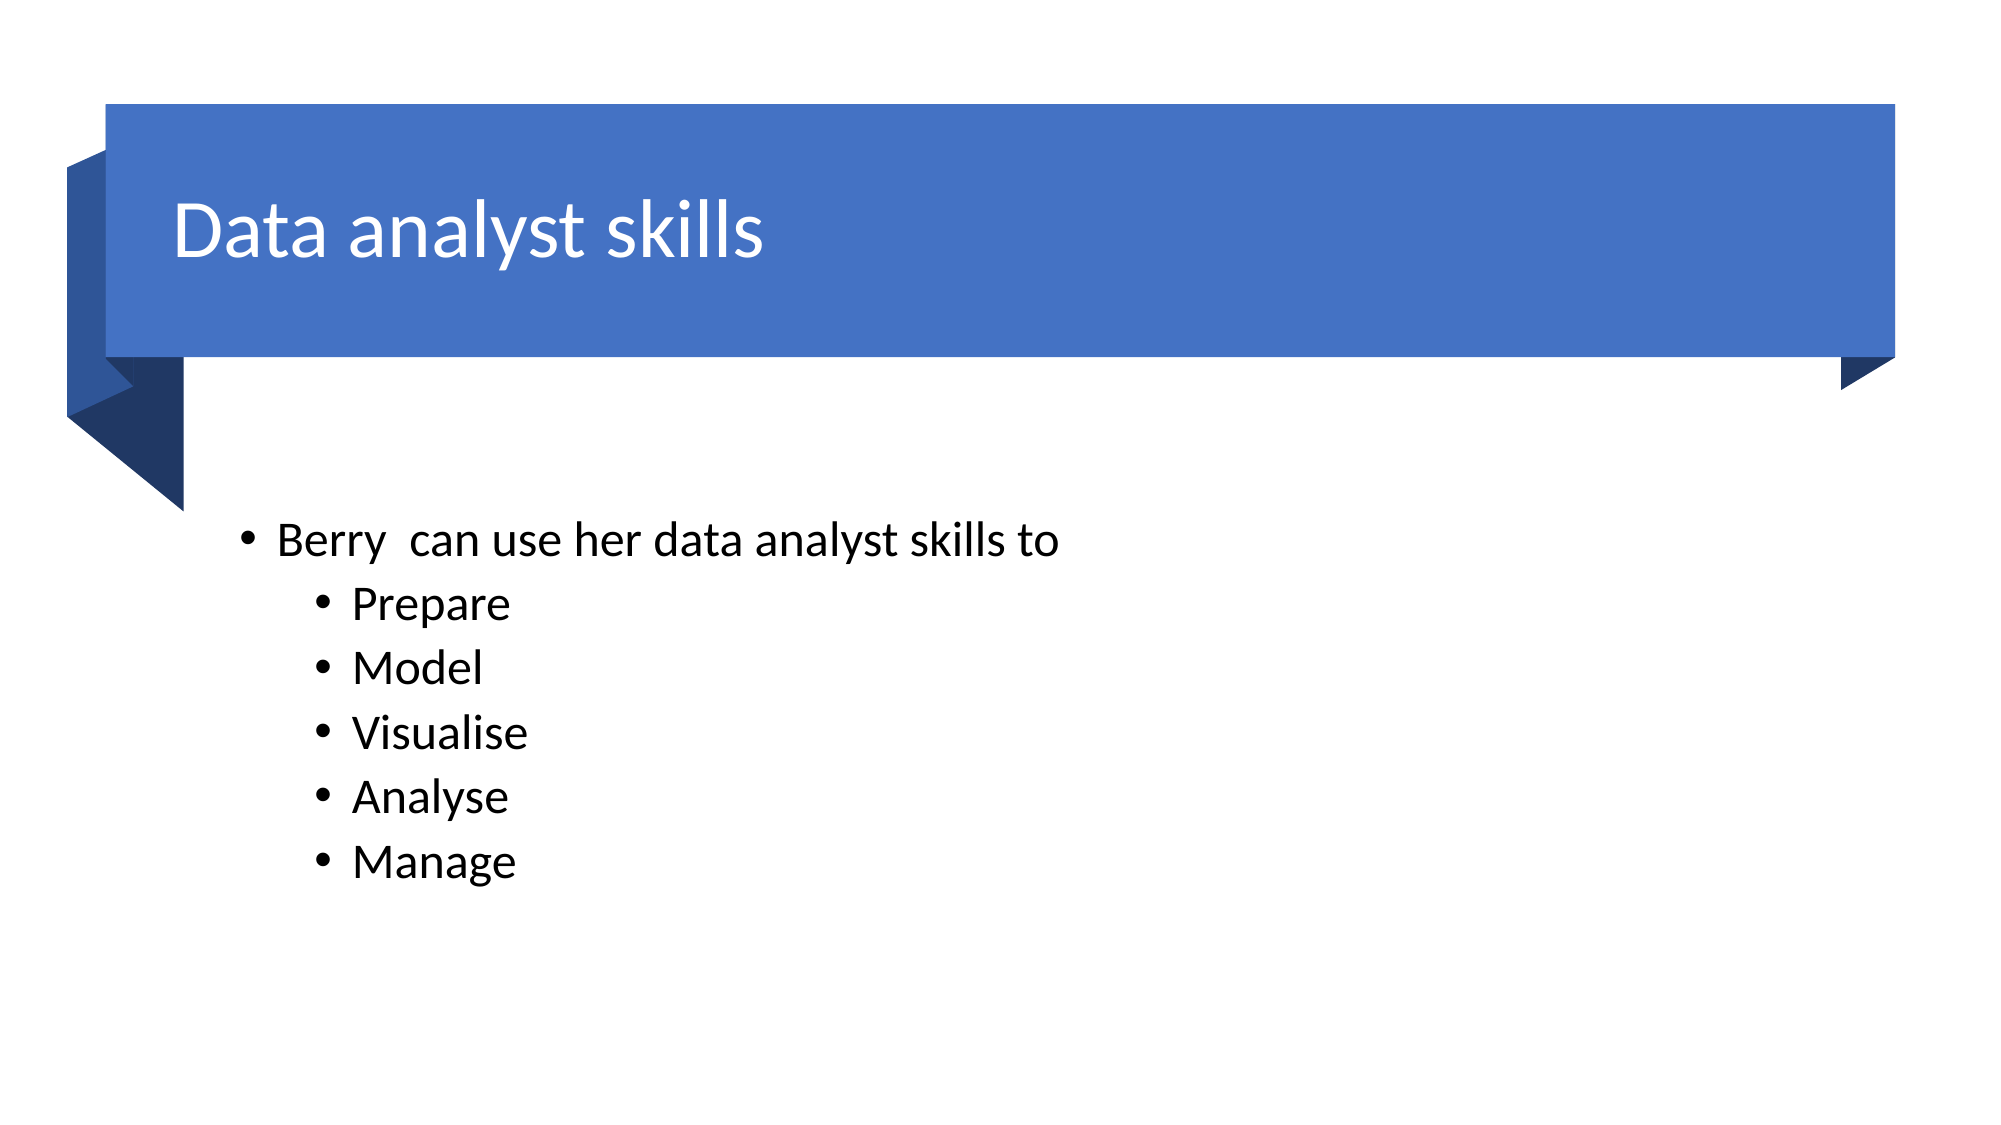

# Data analyst skills

Berry  can use her data analyst skills to
Prepare
Model
Visualise
Analyse
Manage